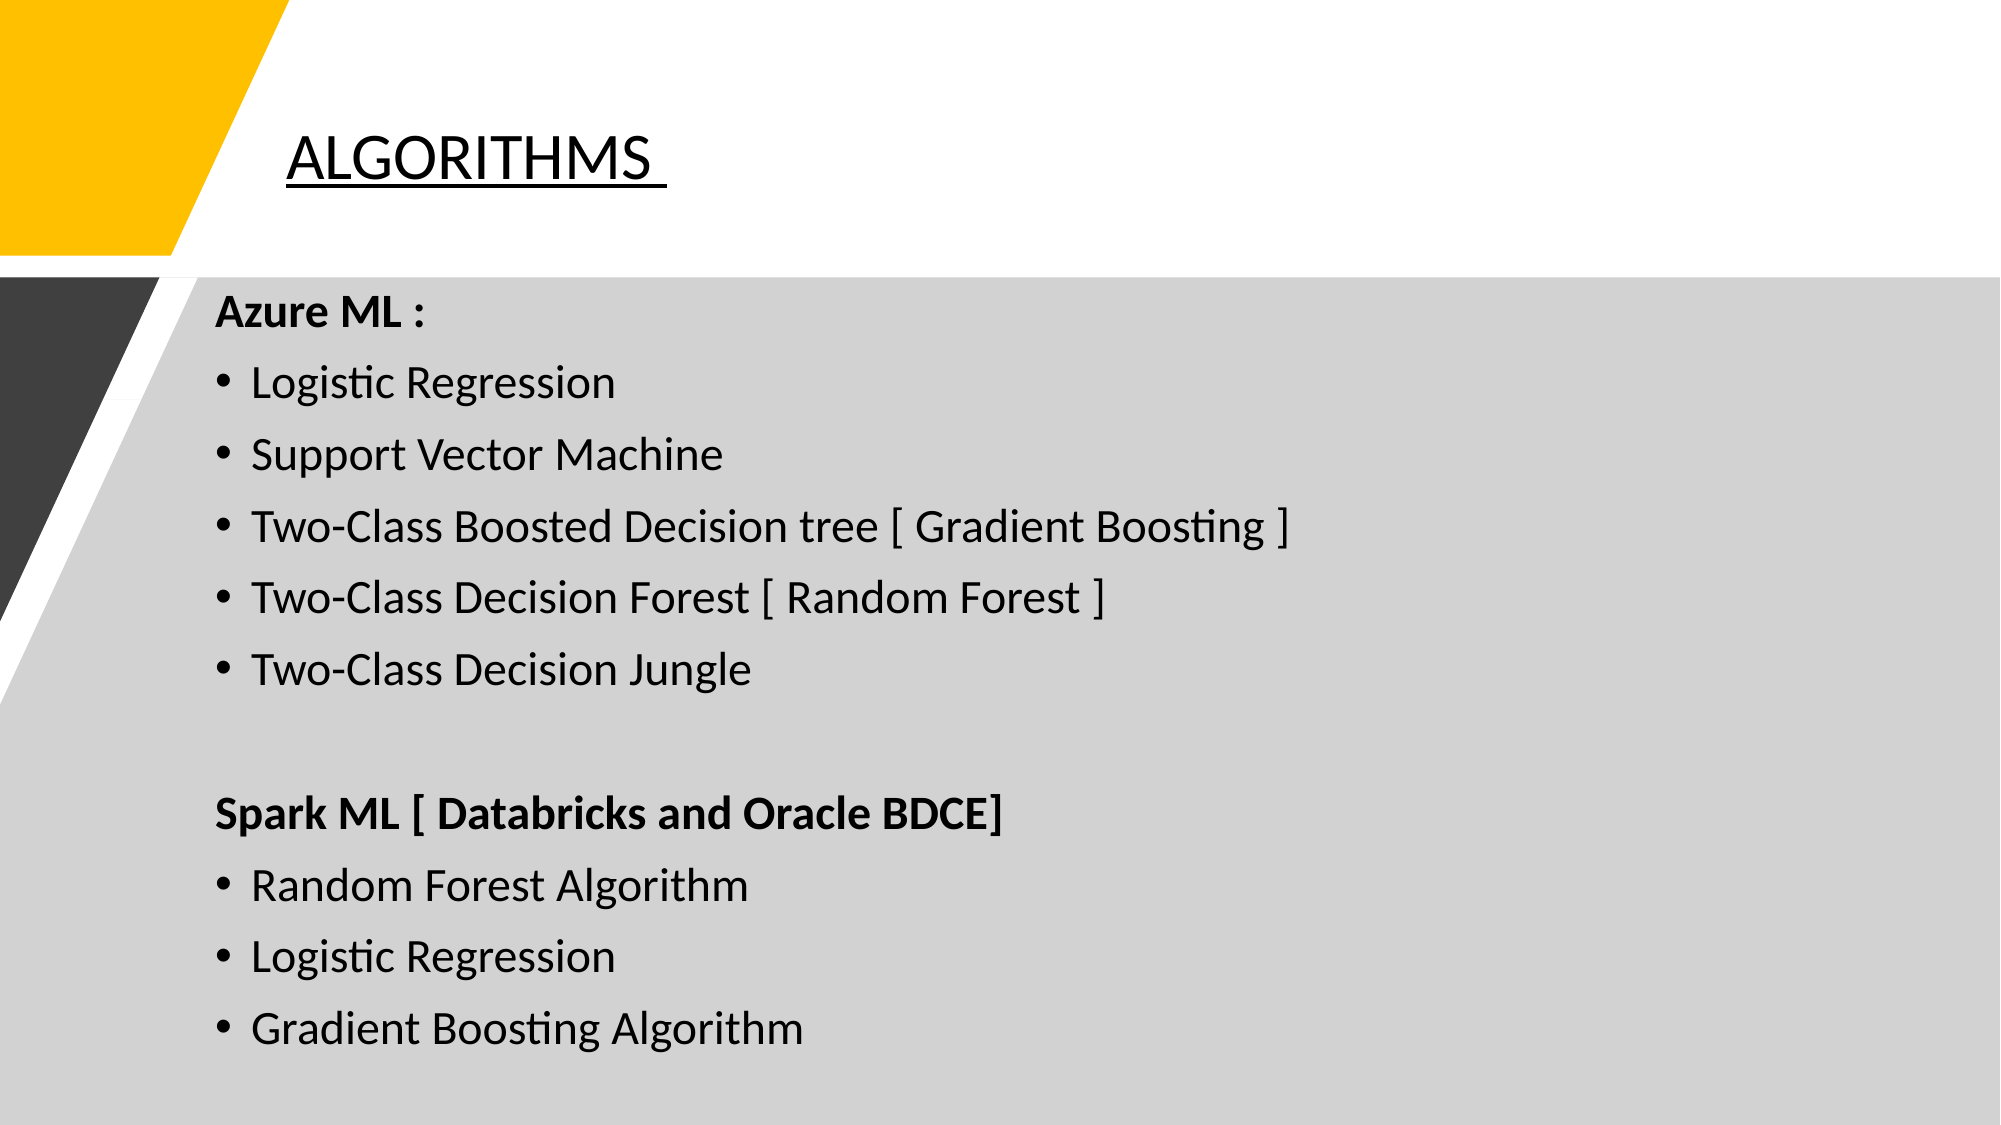

# ALGORITHMS

Azure ML :
Logistic Regression
Support Vector Machine
Two-Class Boosted Decision tree [ Gradient Boosting ]
Two-Class Decision Forest [ Random Forest ]
Two-Class Decision Jungle

Spark ML [ Databricks and Oracle BDCE]
Random Forest Algorithm
Logistic Regression
Gradient Boosting Algorithm